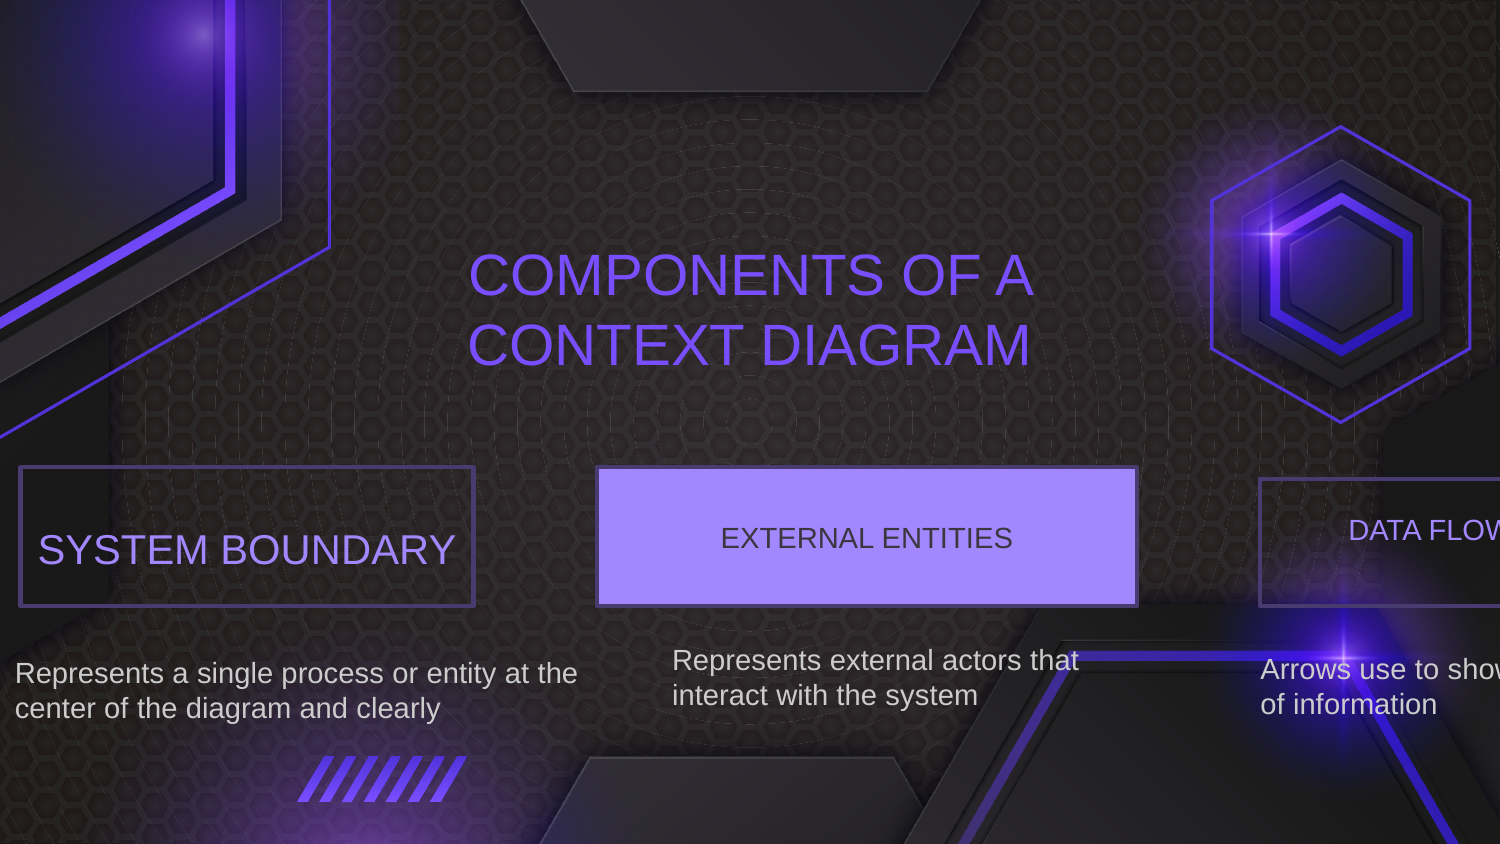

# COMPONENTS OF A CONTEXT DIAGRAM

EXTERNAL ENTITIES

DATA FLOWS
SYSTEM BOUNDARY

Represents external actors that interact with the system
Arrows use to show the flow of information
Represents a single process or entity at the center of the diagram and clearly